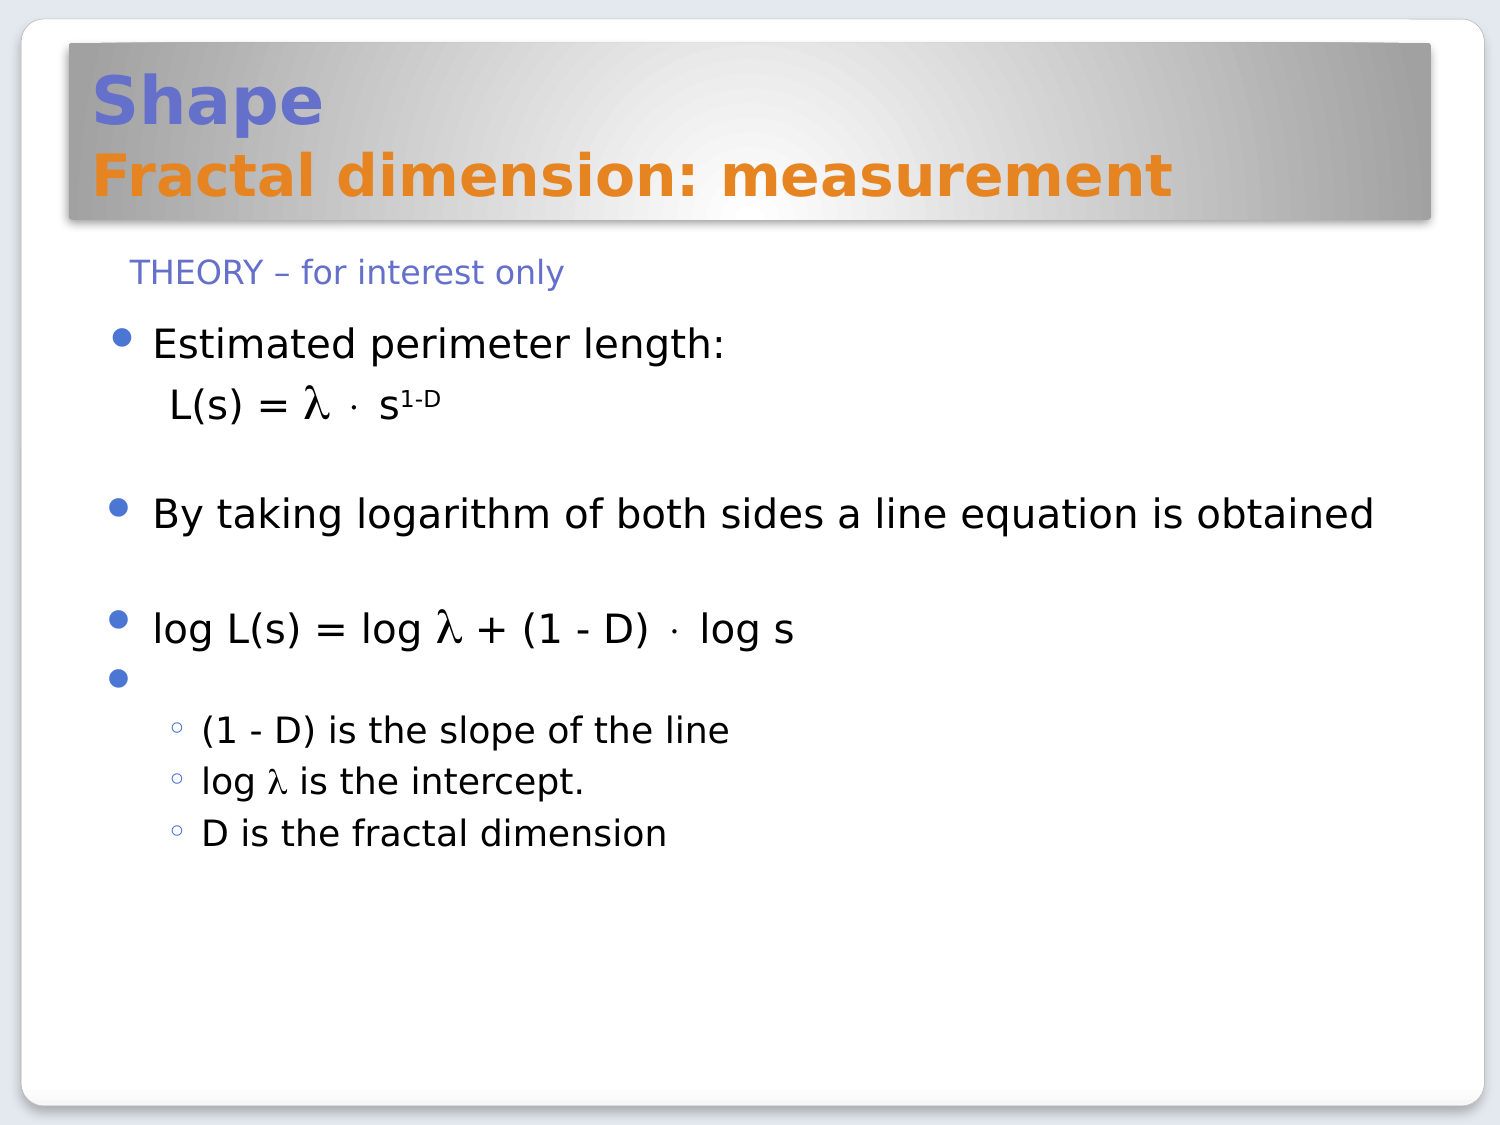

# Shape Fractal dimension: measurement
THEORY – for interest only
Estimated perimeter length:
	L(s) = λ ⋅ s1-D

By taking logarithm of both sides a line equation is obtained

	log L(s) = log λ + (1 - D) ⋅ log s

(1 - D) is the slope of the line
log λ is the intercept.
D is the fractal dimension